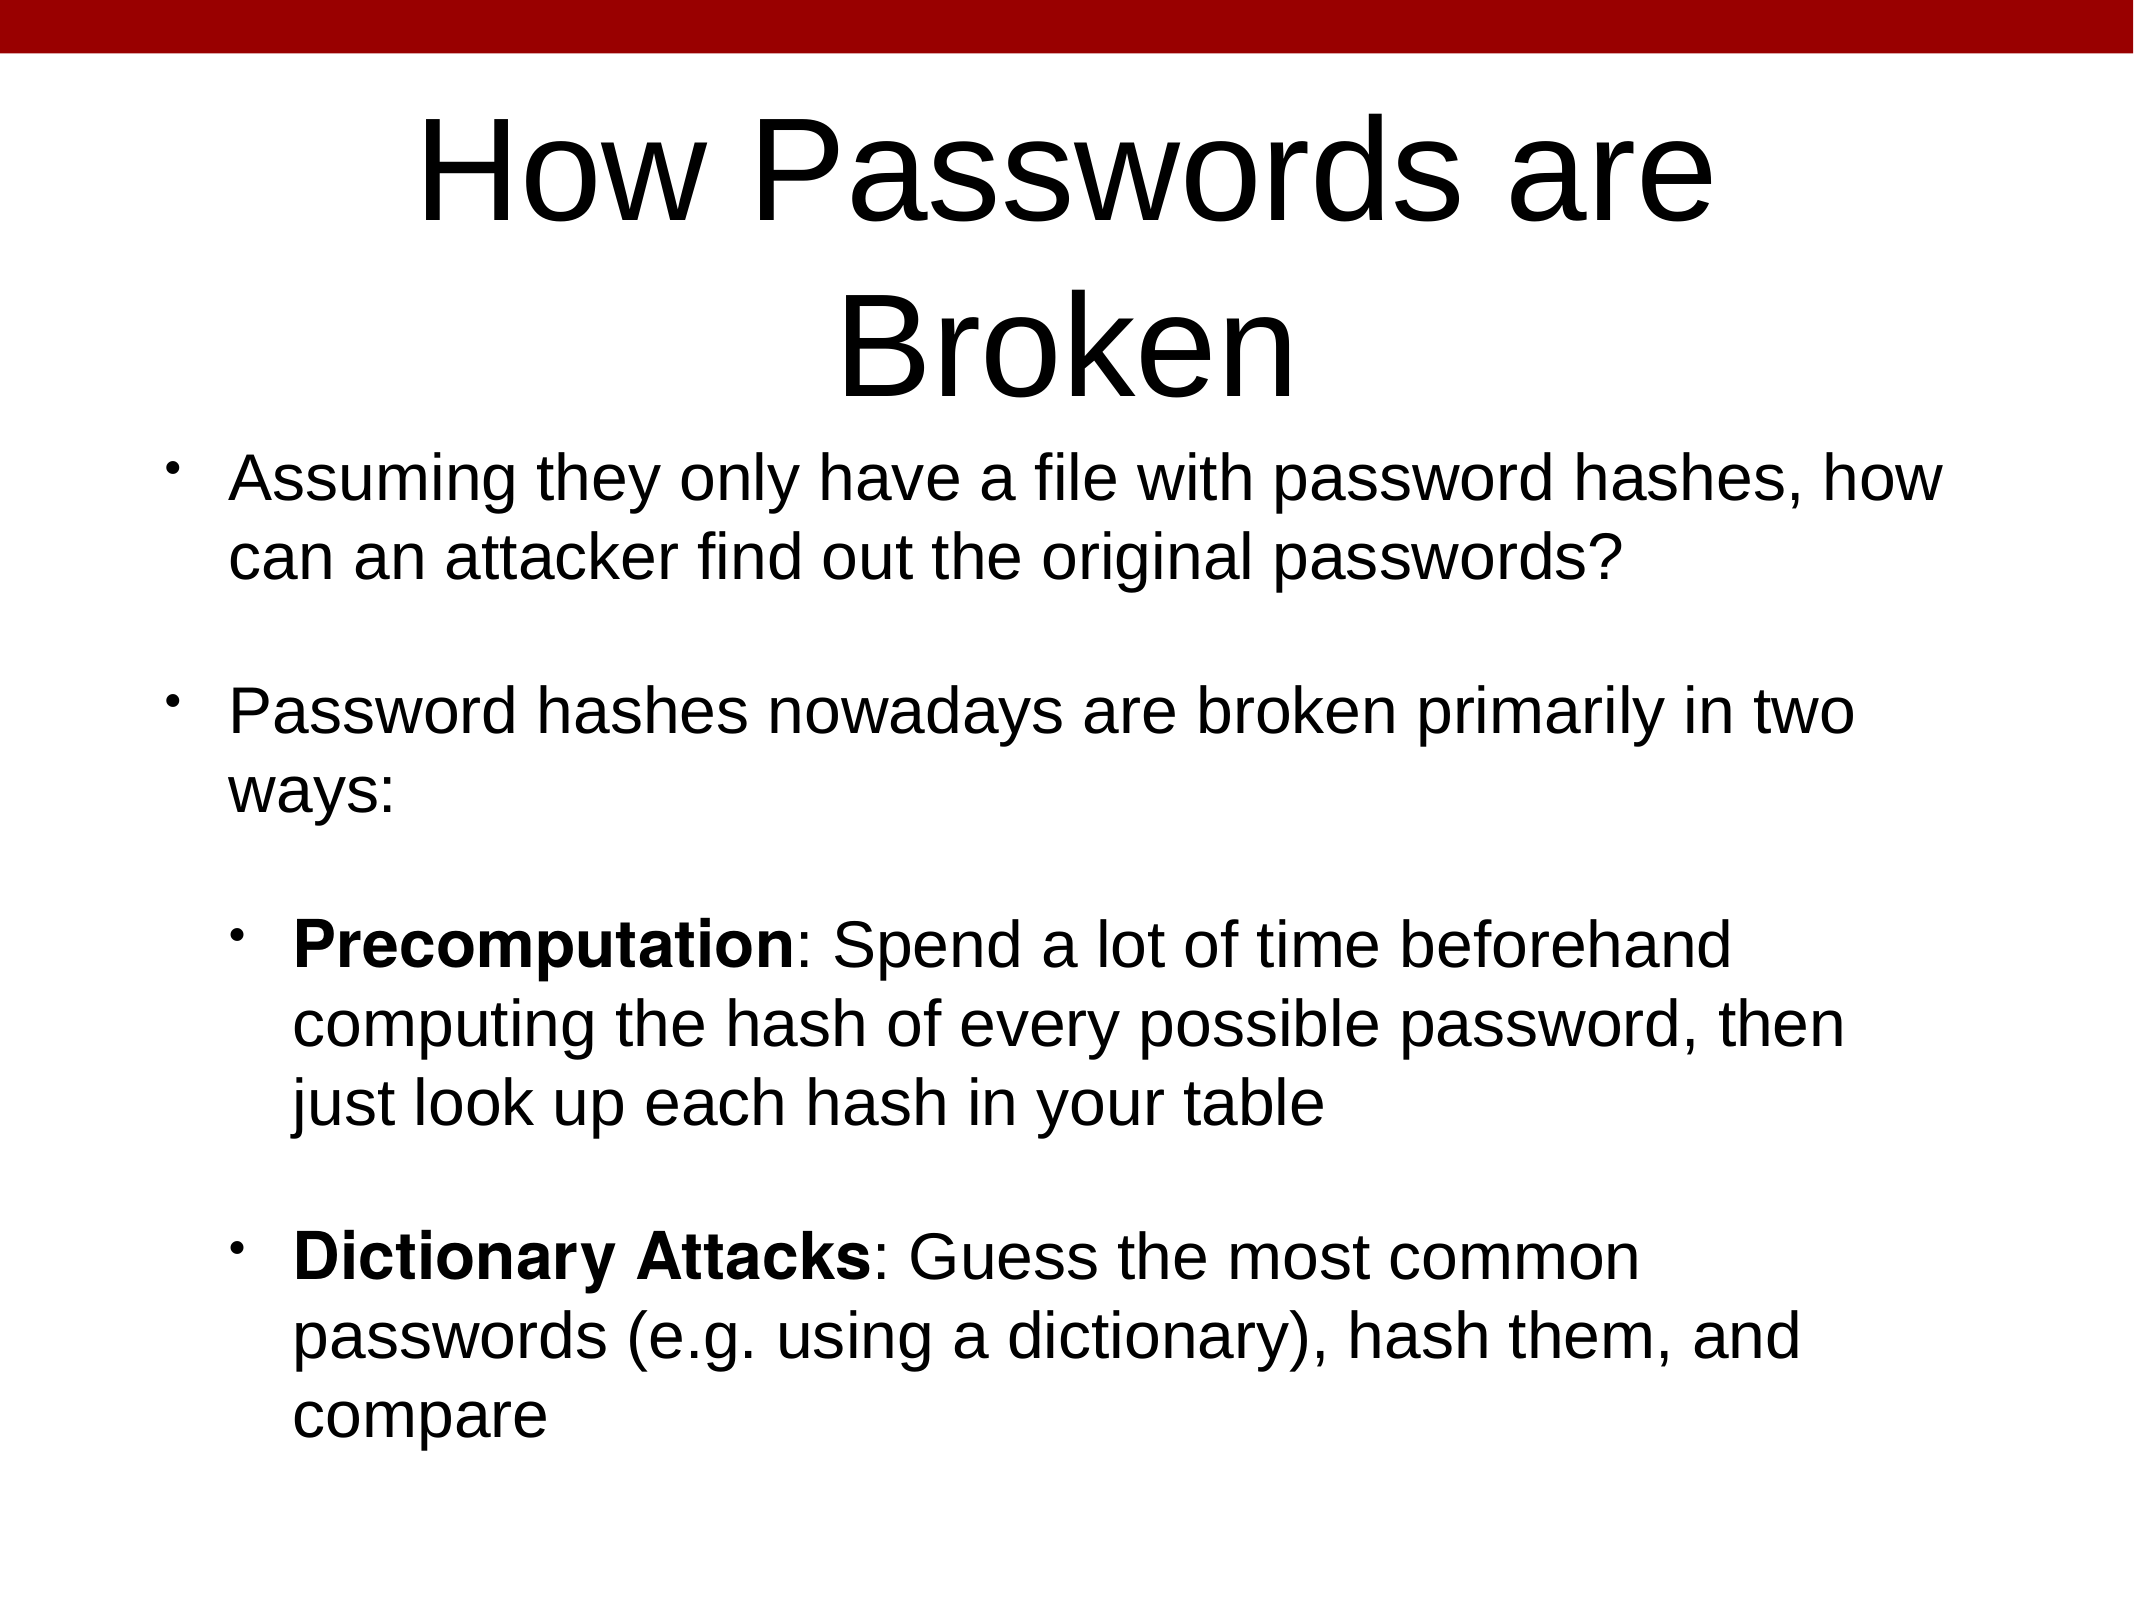

# How Passwords are Broken
Assuming they only have a file with password hashes, how can an attacker find out the original passwords?
Password hashes nowadays are broken primarily in two ways:
Precomputation: Spend a lot of time beforehand computing the hash of every possible password, then just look up each hash in your table
Dictionary Attacks: Guess the most common passwords (e.g. using a dictionary), hash them, and compare